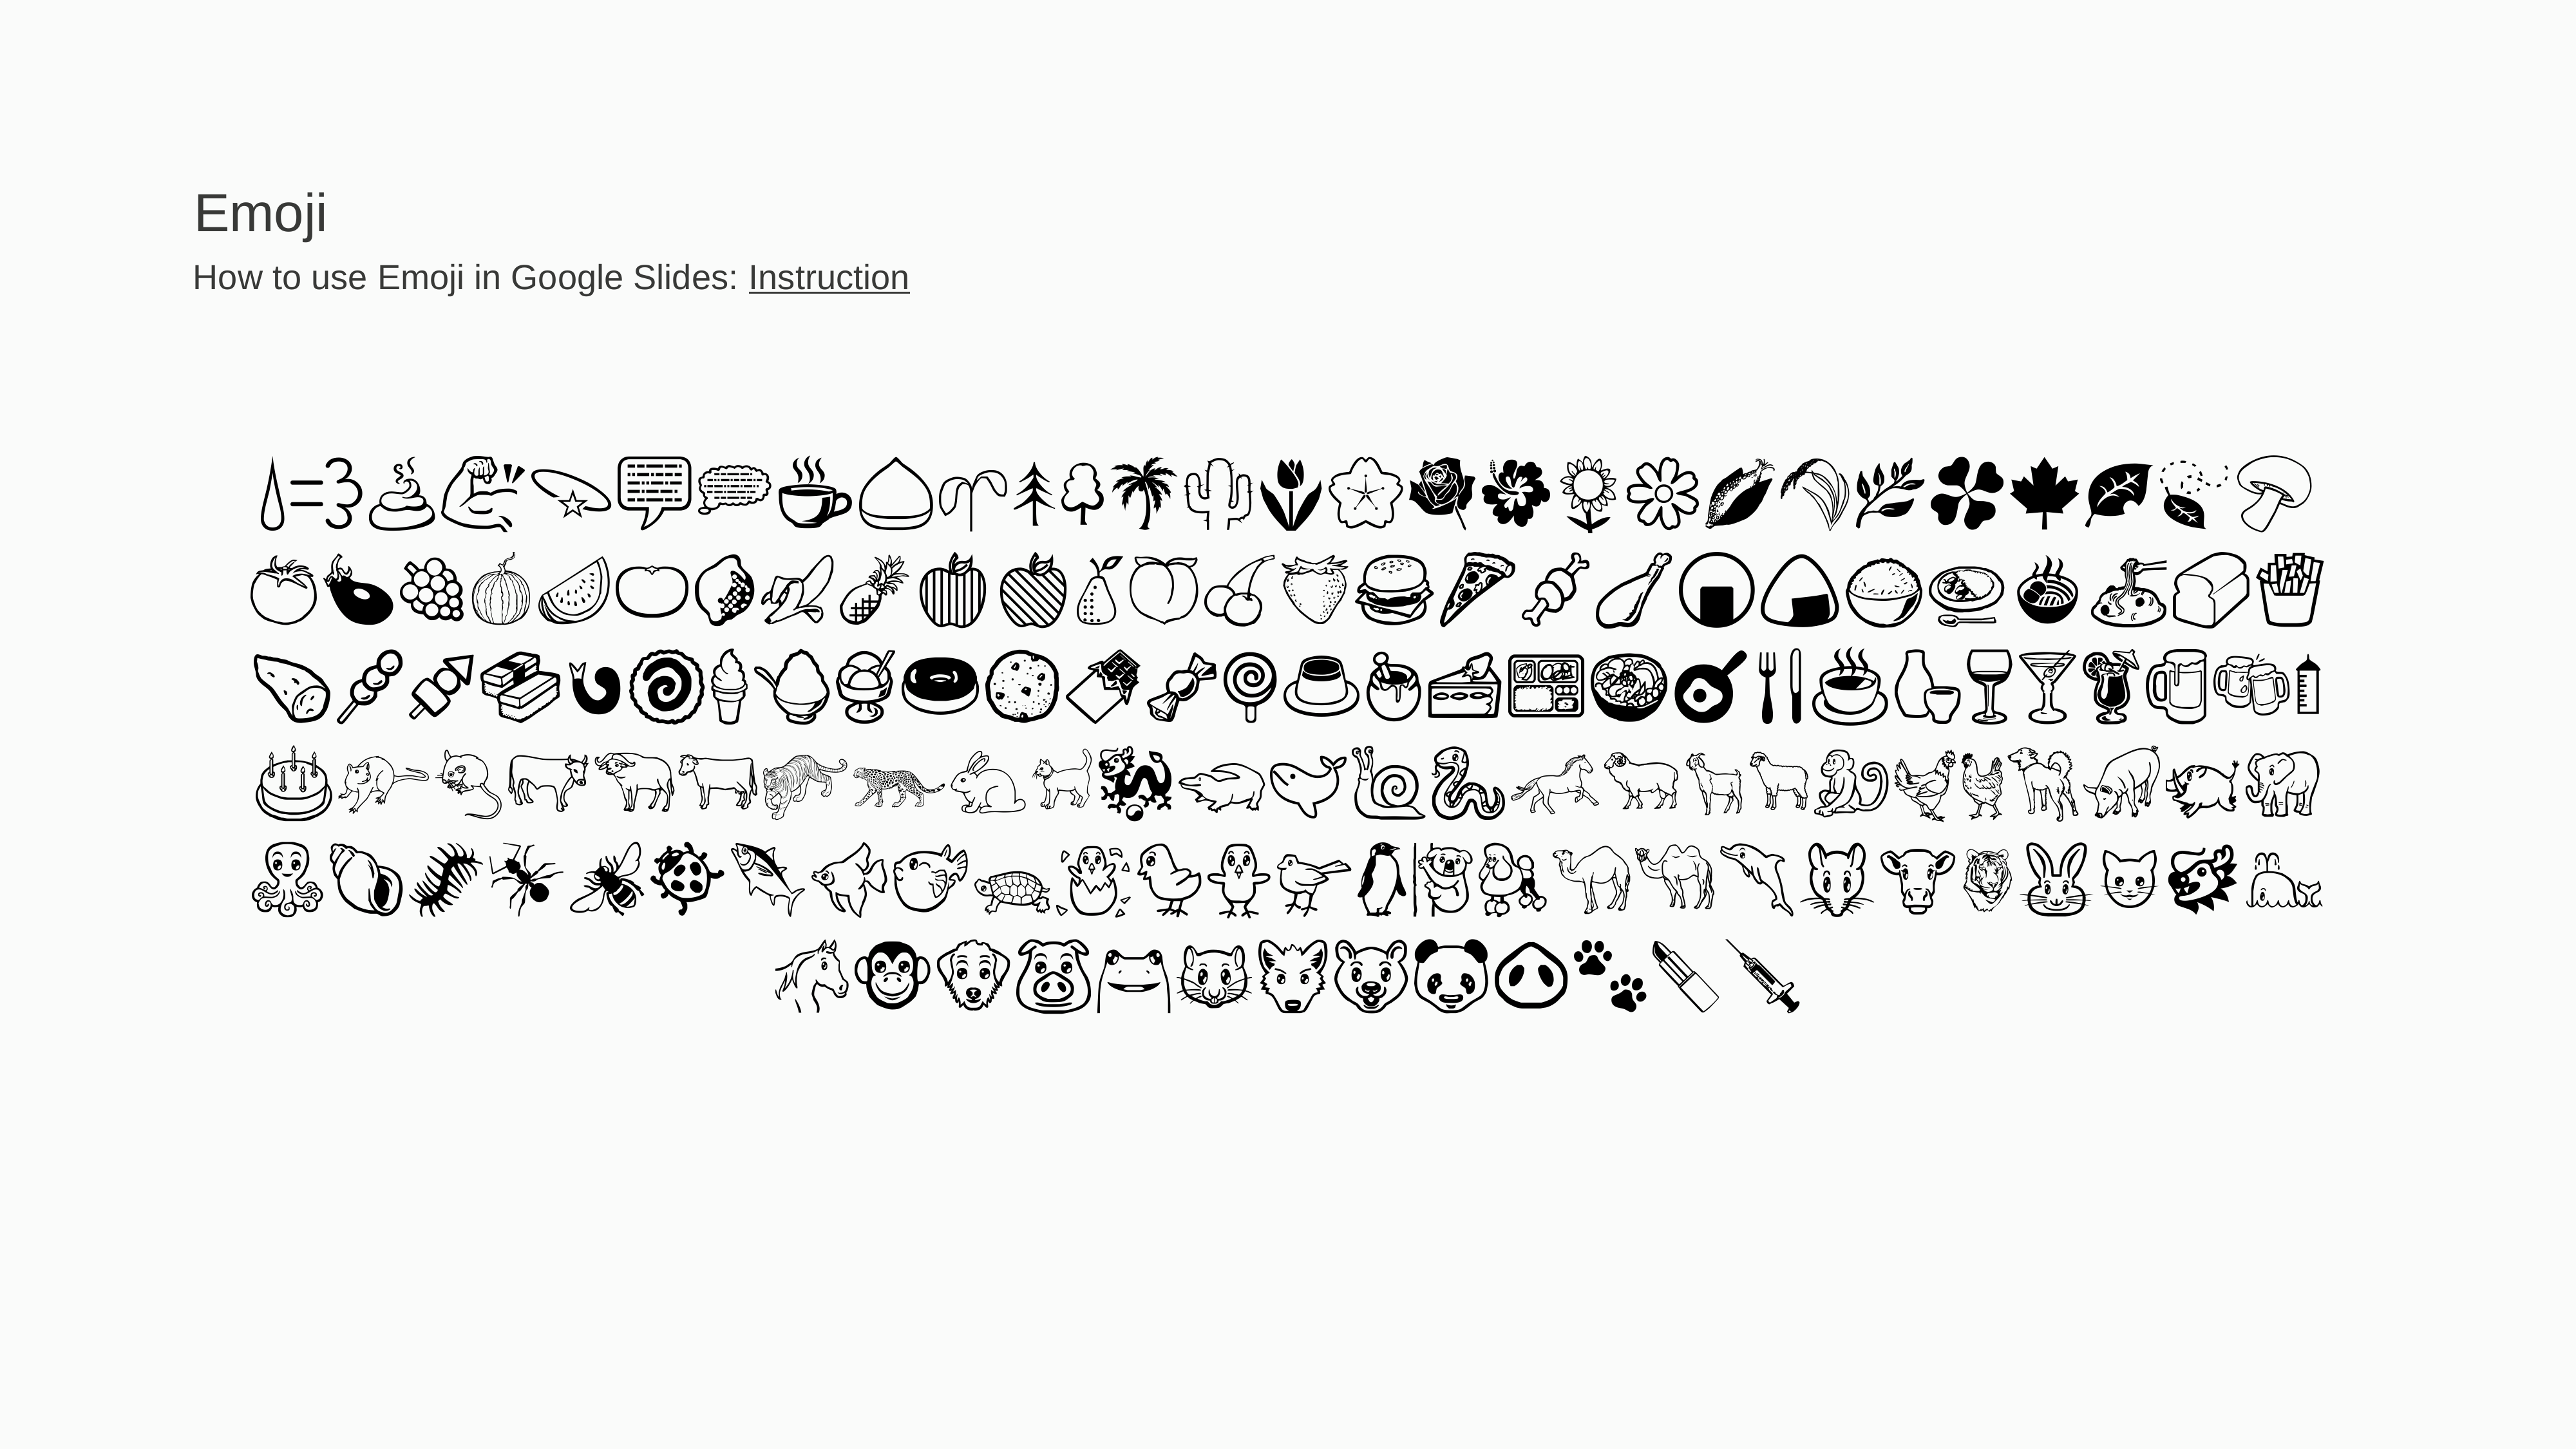

Emoji
How to use Emoji in Google Slides: Instruction
💧💨💩💪💫💬💭☕🌰🌱🌲🌳🌴🌵🌷🌸🌹🌺🌻🌼🌽🌾🌿🍀🍁🍂🍃🍄🍅🍆🍇🍈🍉🍊🍋🍌🍍🍎🍏🍐🍑🍒🍓🍔🍕🍖🍗🍘🍙🍚🍛🍜🍝🍞🍟🍠🍡🍢🍣🍤🍥🍦🍧🍨🍩🍪🍫🍬🍭🍮🍯🍰🍱🍲🍳🍴🍵🍶🍷🍸🍹🍺🍻🍼🎂🐀🐁🐂🐃🐄🐅🐆🐇🐈🐉🐊🐋🐌🐍🐎🐏🐐🐑🐒🐓🐔🐕🐖🐗🐘🐙🐚🐛🐜🐝🐞🐟🐠🐡🐢🐣🐤🐥🐦🐧🐨🐩🐪🐫🐬🐭🐮🐯🐰🐱🐲🐳🐴🐵🐶🐷🐸🐹🐺🐻🐼🐽🐾💄💉